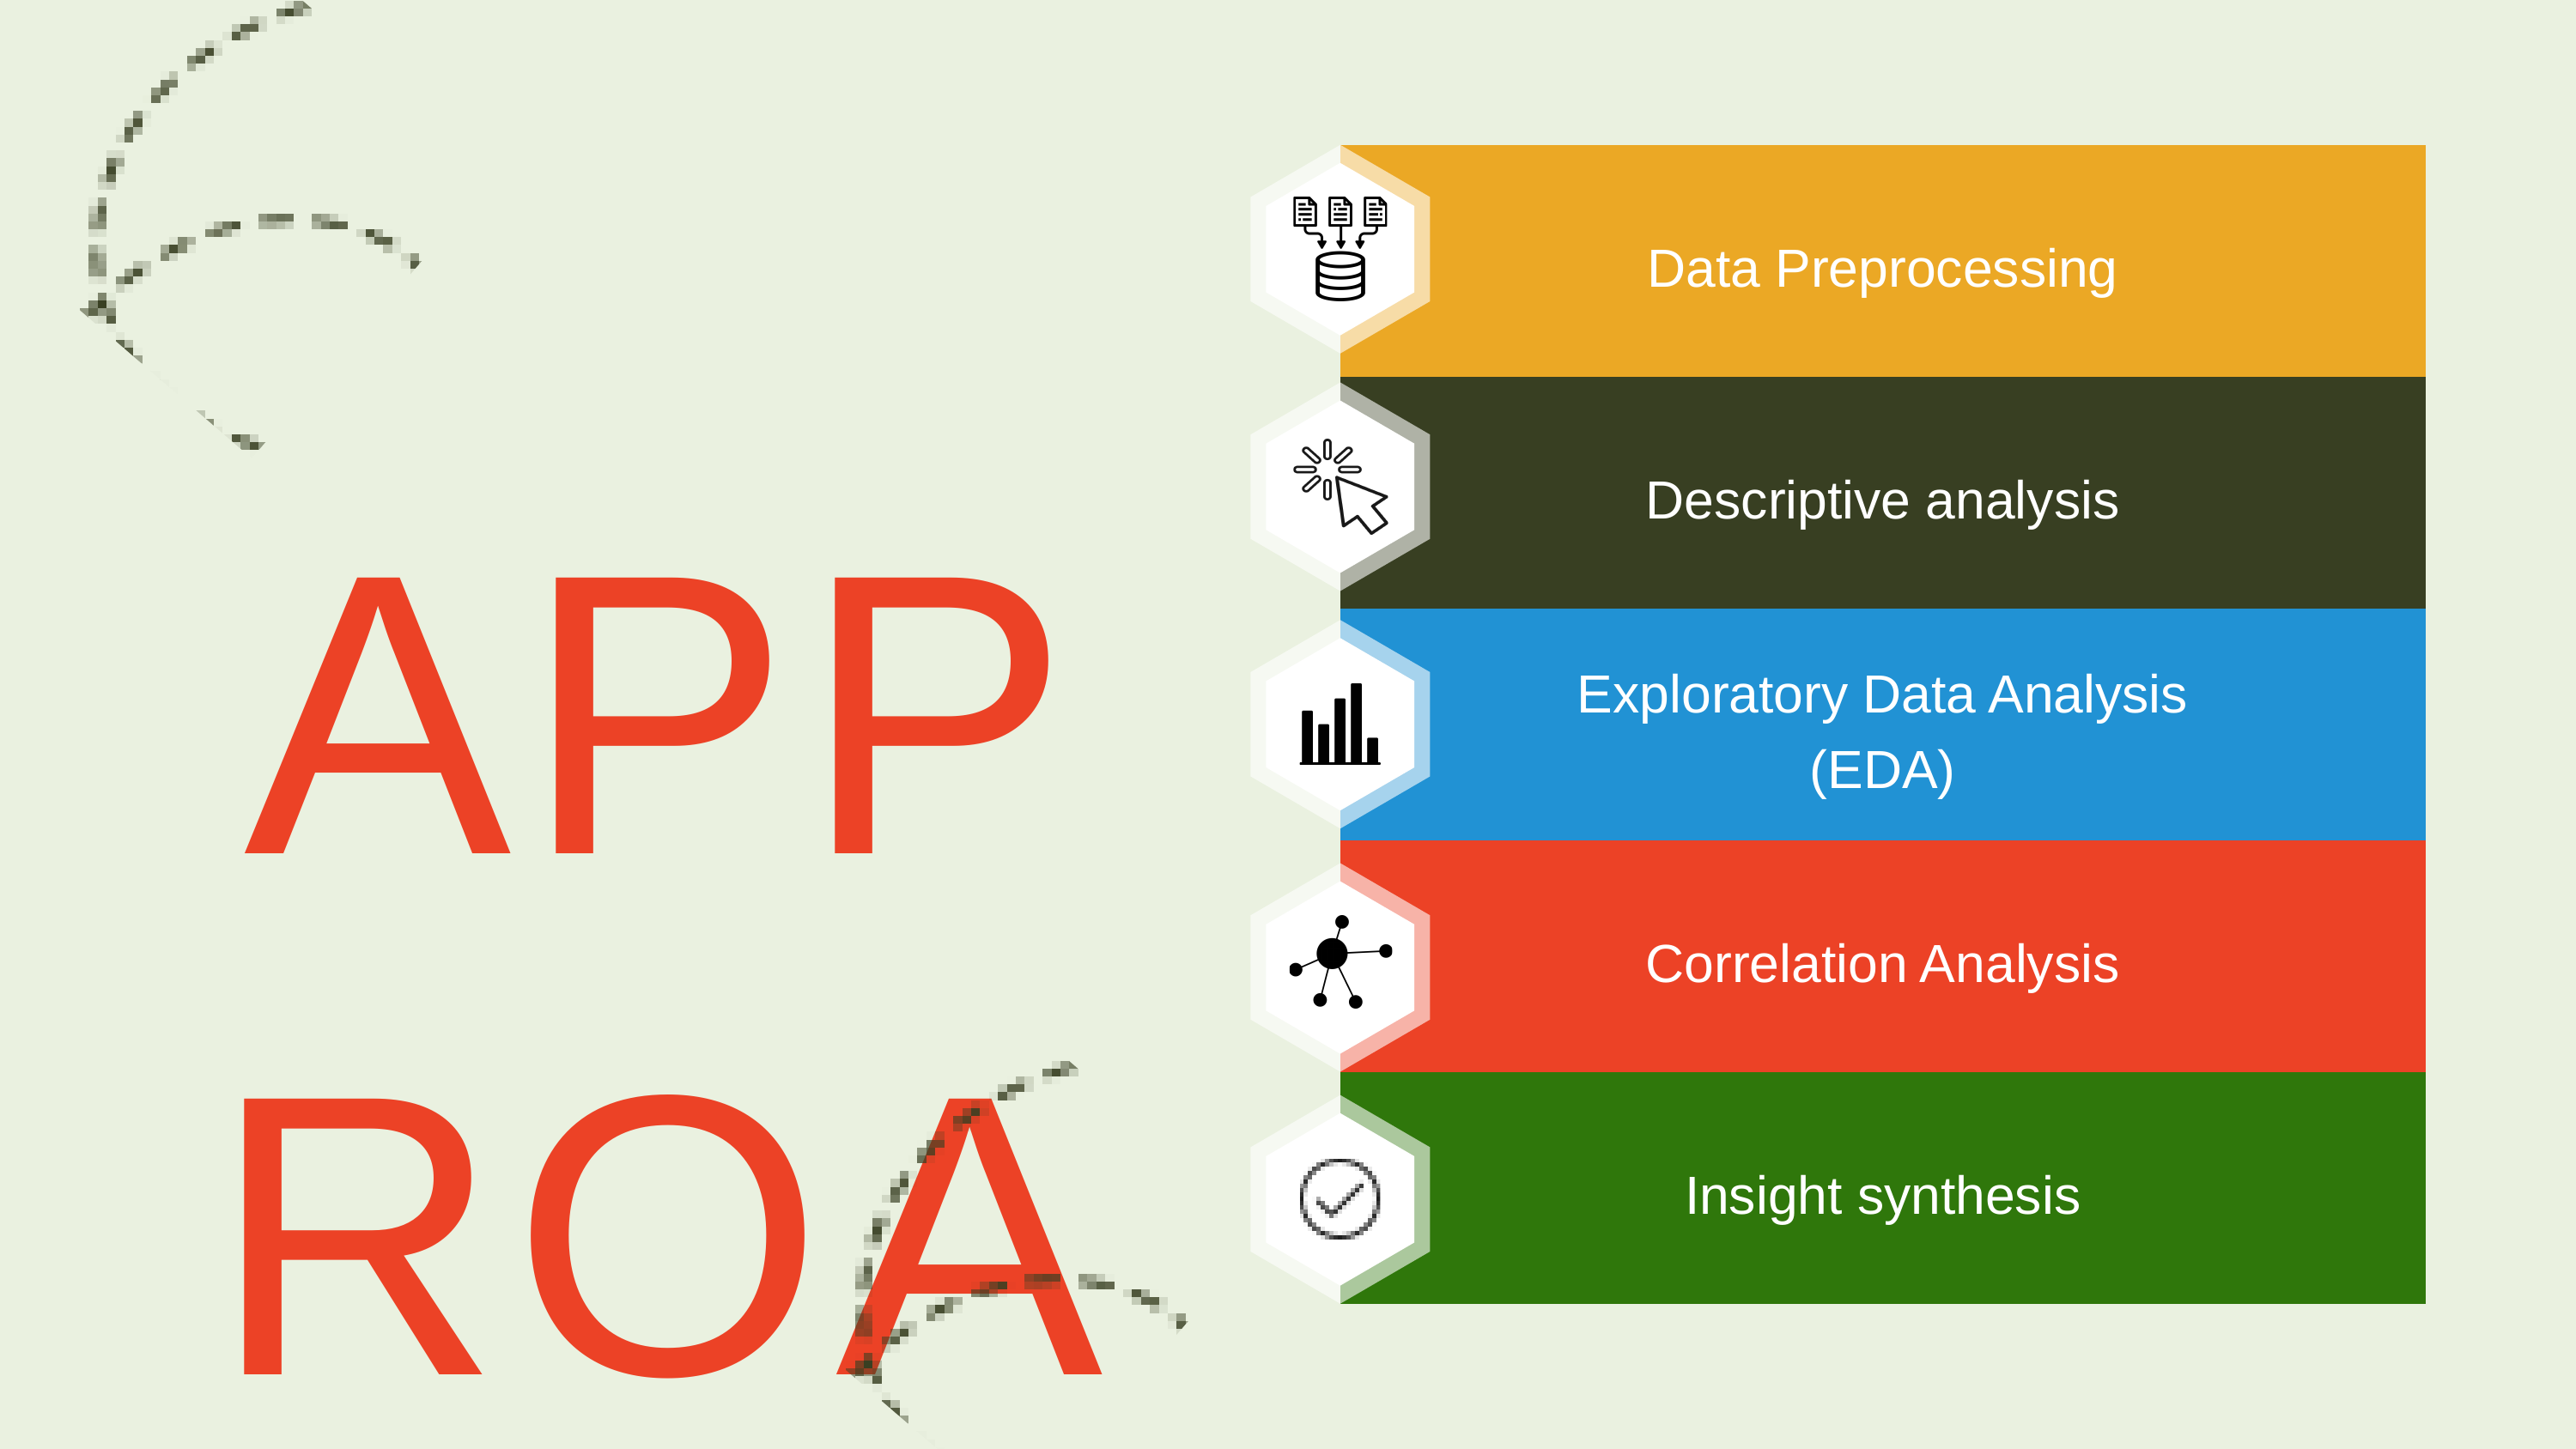

| Data Preprocessing |
| --- |
| Descriptive analysis |
| Exploratory Data Analysis (EDA) |
| Correlation Analysis |
| Insight synthesis |

APPROACH